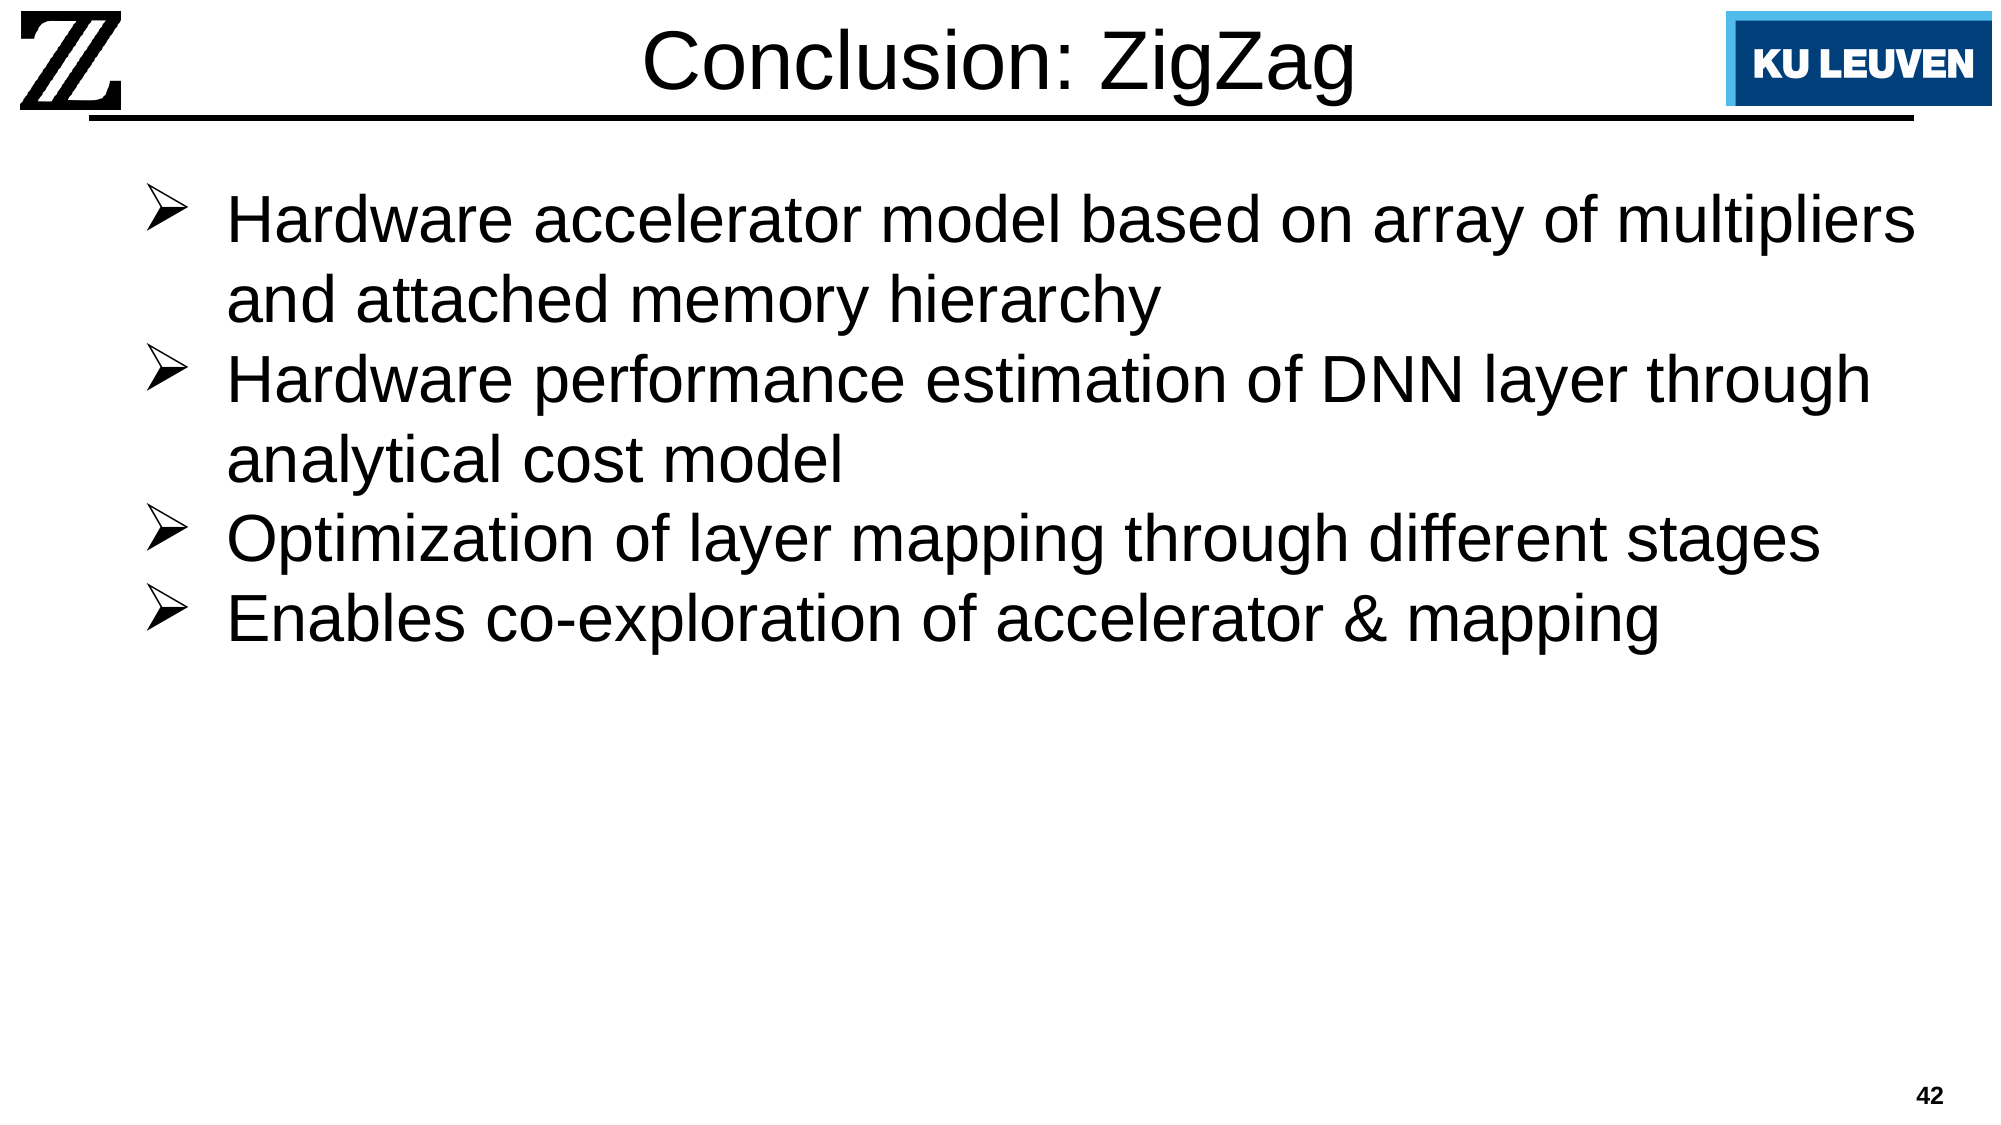

# Conclusion: ZigZag
Hardware accelerator model based on array of multipliers and attached memory hierarchy
Hardware performance estimation of DNN layer through analytical cost model
Optimization of layer mapping through different stages
Enables co-exploration of accelerator & mapping